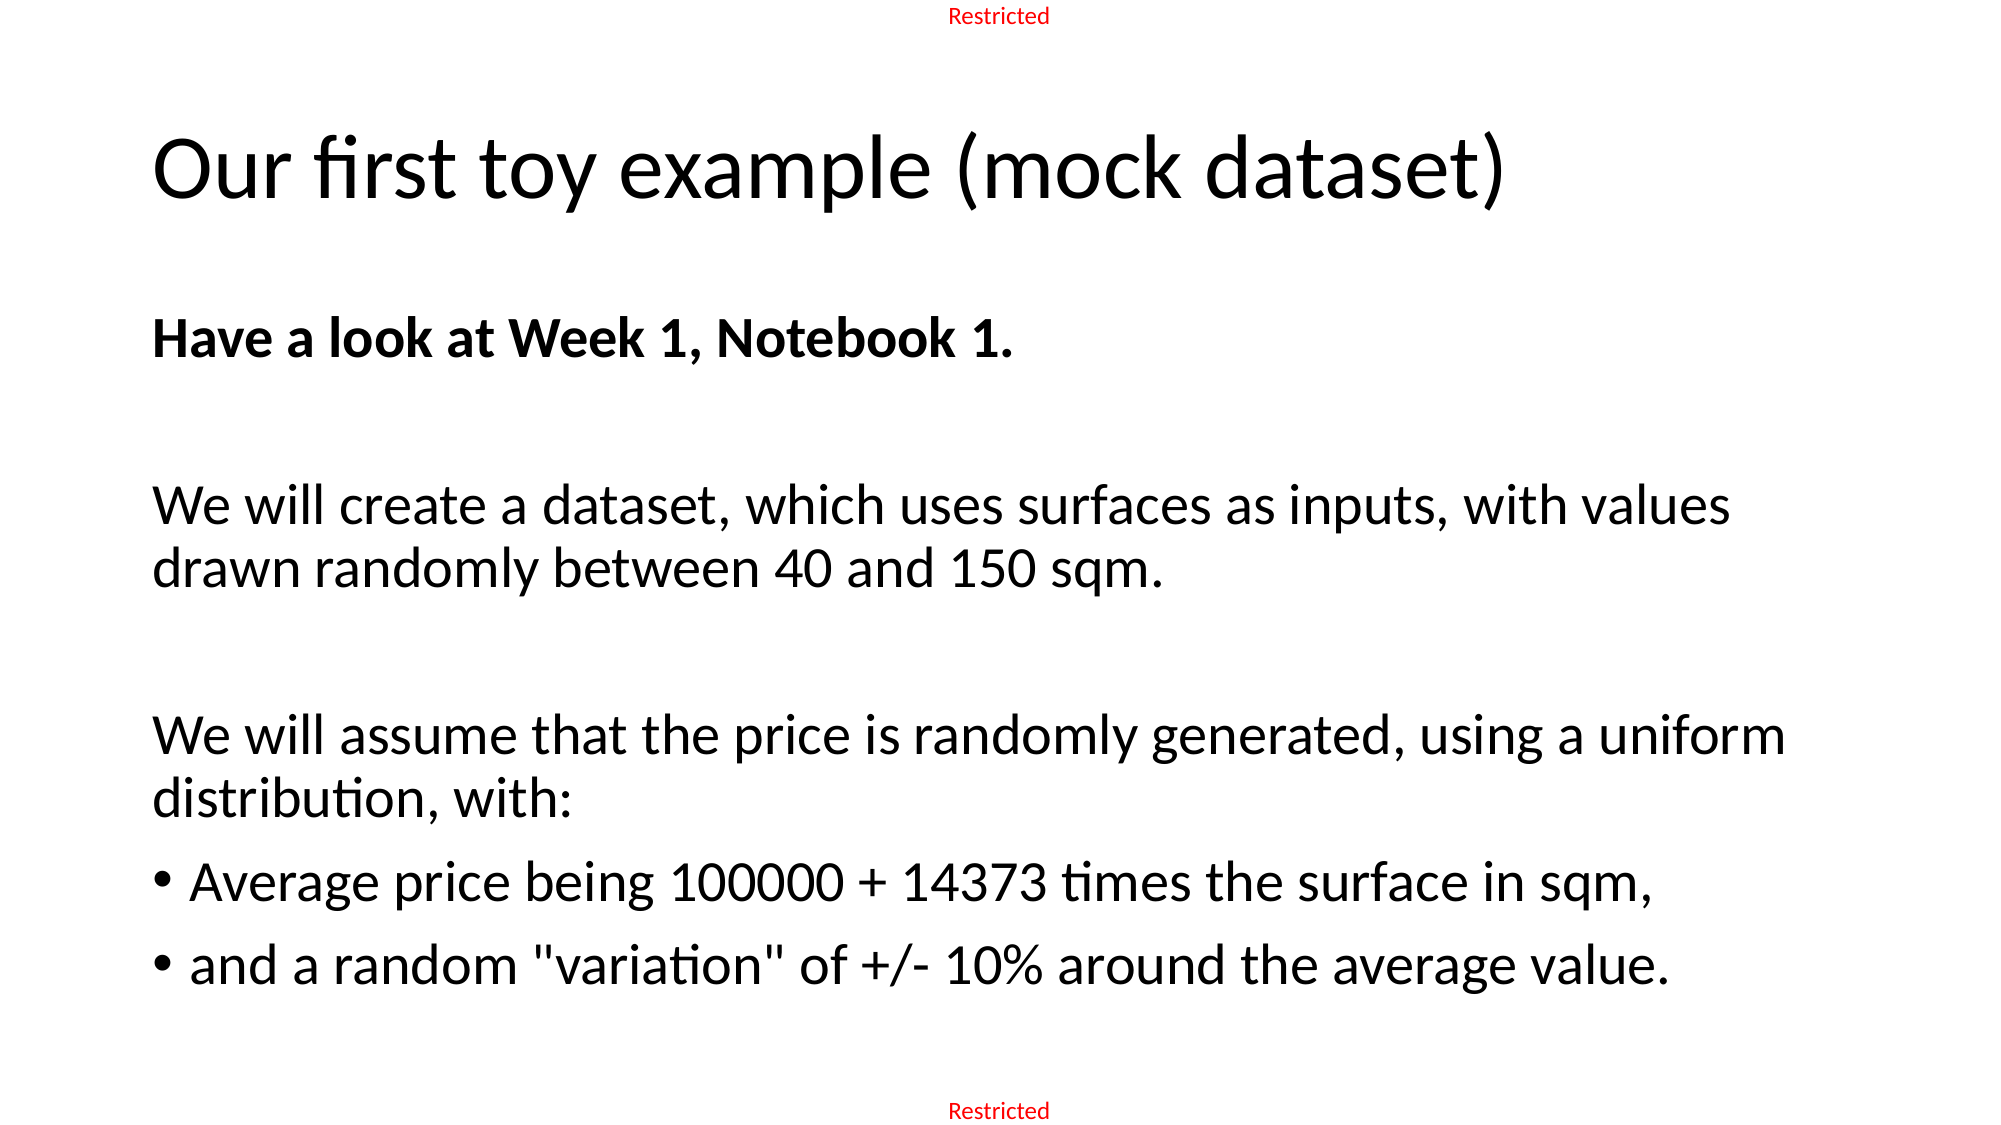

# Our first toy example (mock dataset)
Have a look at Week 1, Notebook 1.

We will create a dataset, which uses surfaces as inputs, with values drawn randomly between 40 and 150 sqm.

We will assume that the price is randomly generated, using a uniform distribution, with:
Average price being 100000 + 14373 times the surface in sqm,
and a random "variation" of +/- 10% around the average value.